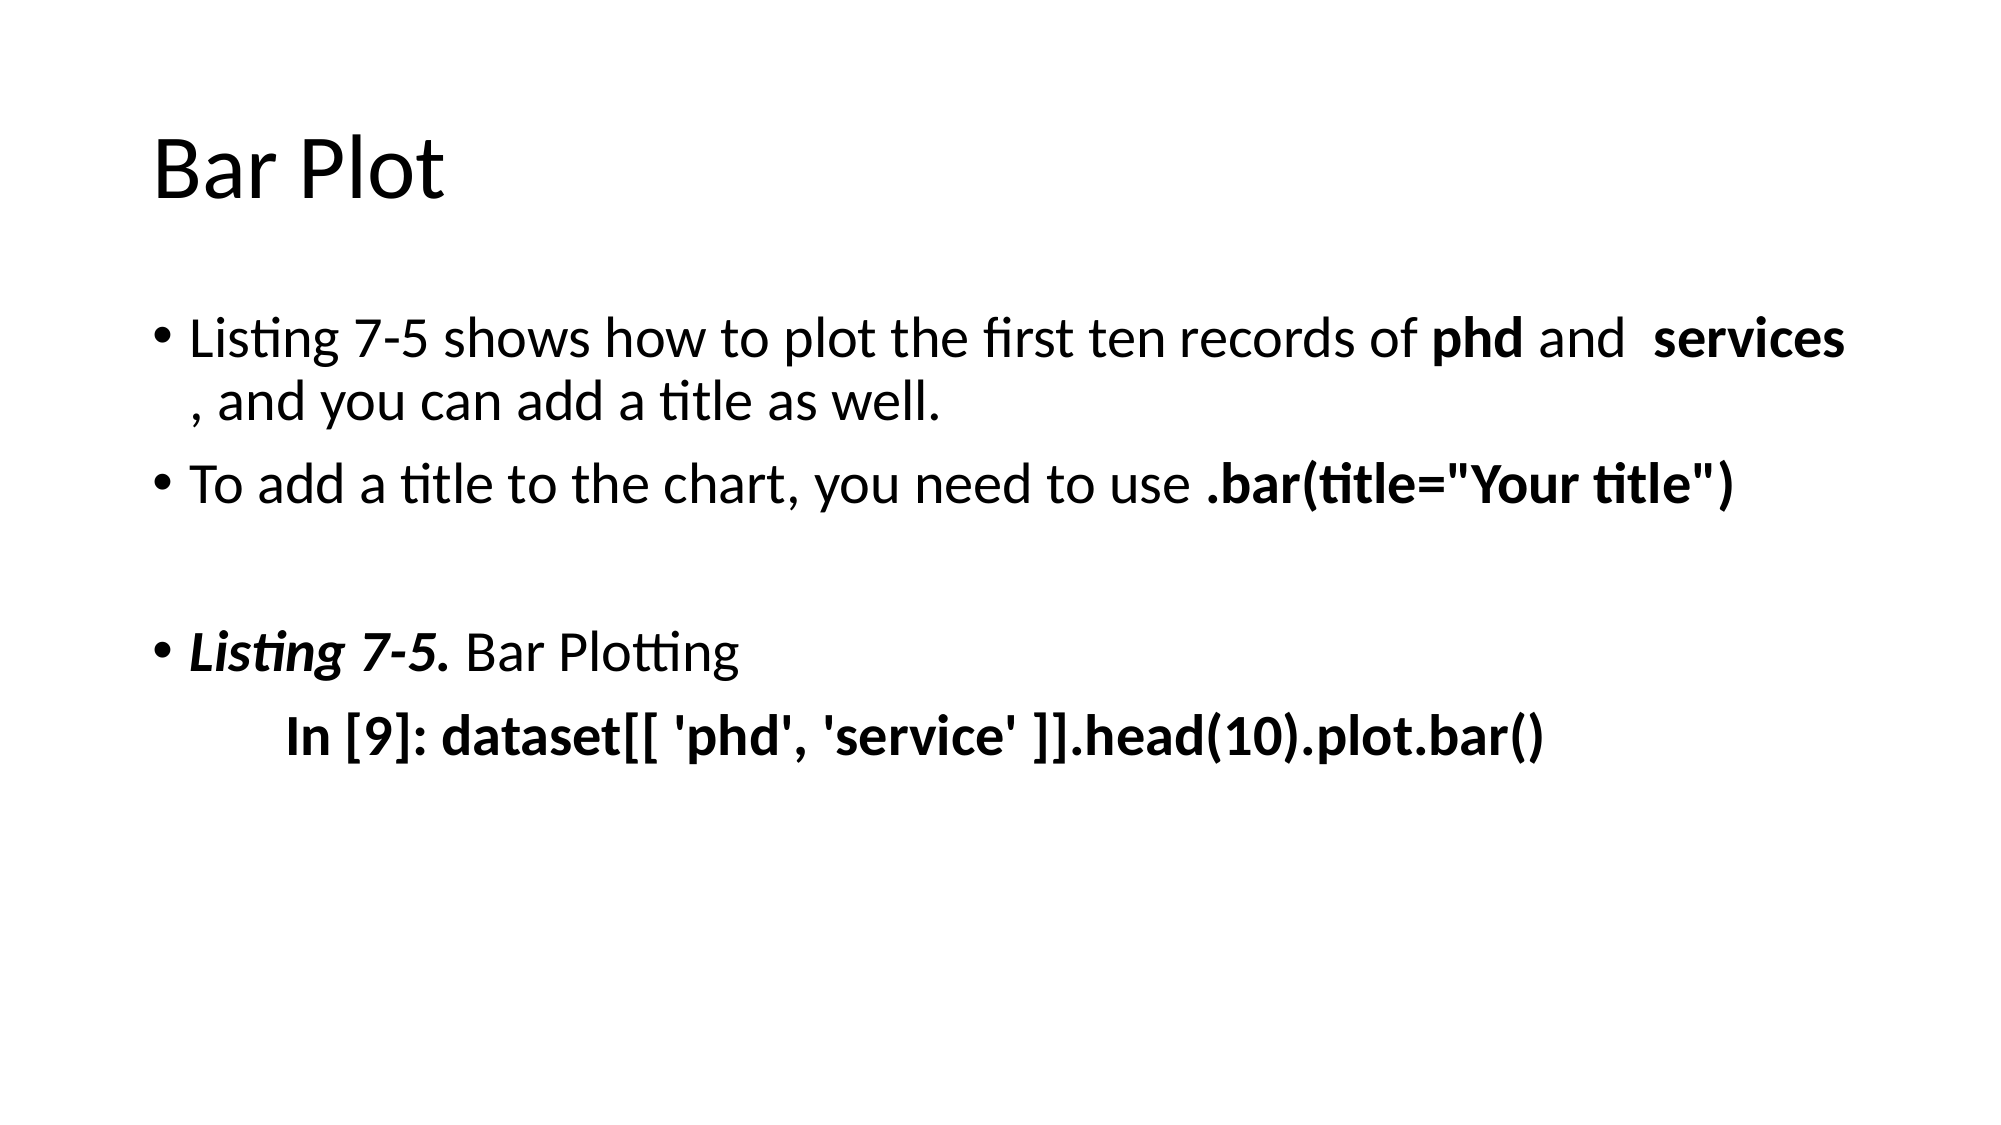

# Bar Plot
Listing 7-5 shows how to plot the first ten records of phd and  services , and you can add a title as well.
To add a title to the chart, you need to use .bar(title="Your title")

Listing 7-5. Bar Plotting
          In [9]: dataset[[ 'phd', 'service' ]].head(10).plot.bar()